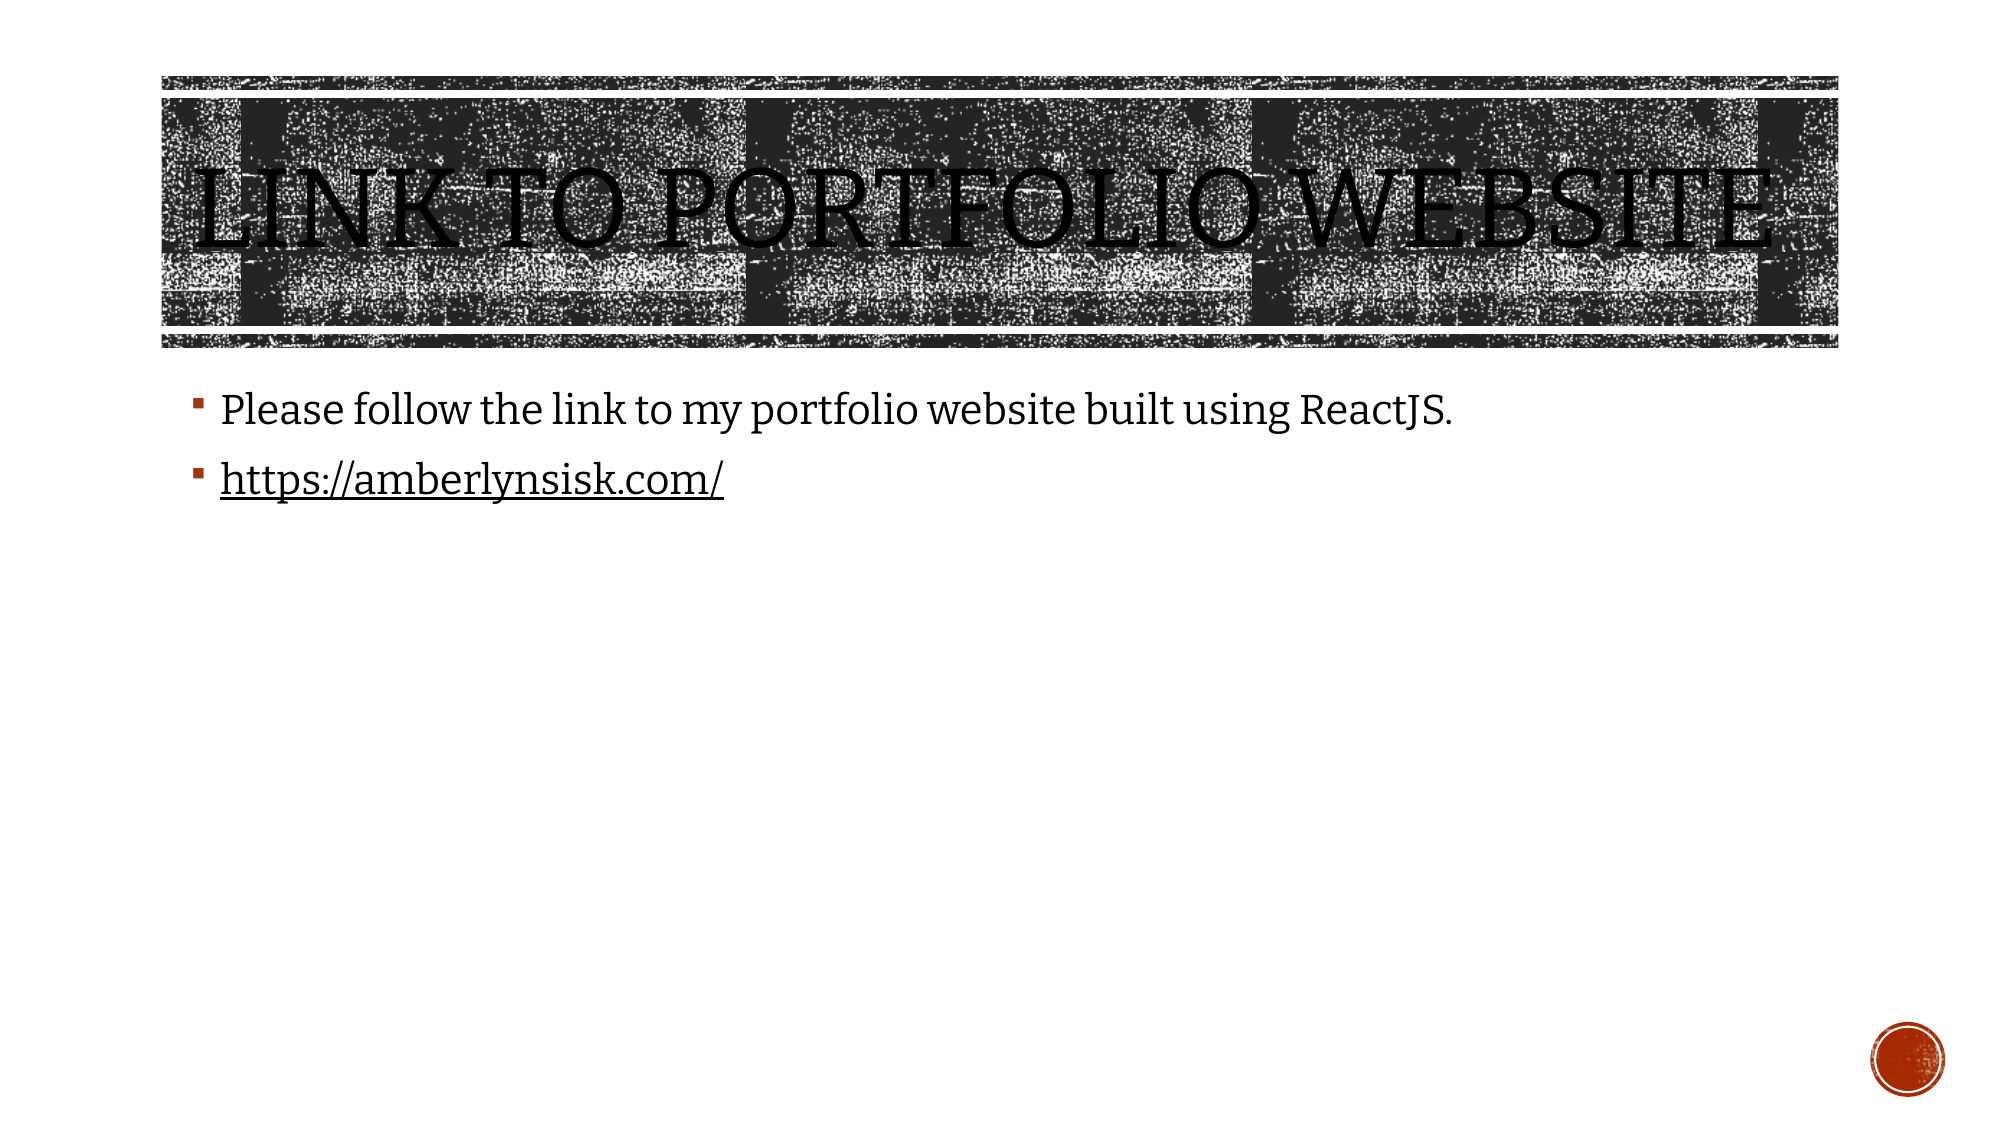

# Link to portfolio website

Please follow the link to my portfolio website built using ReactJS.
https://amberlynsisk.com/